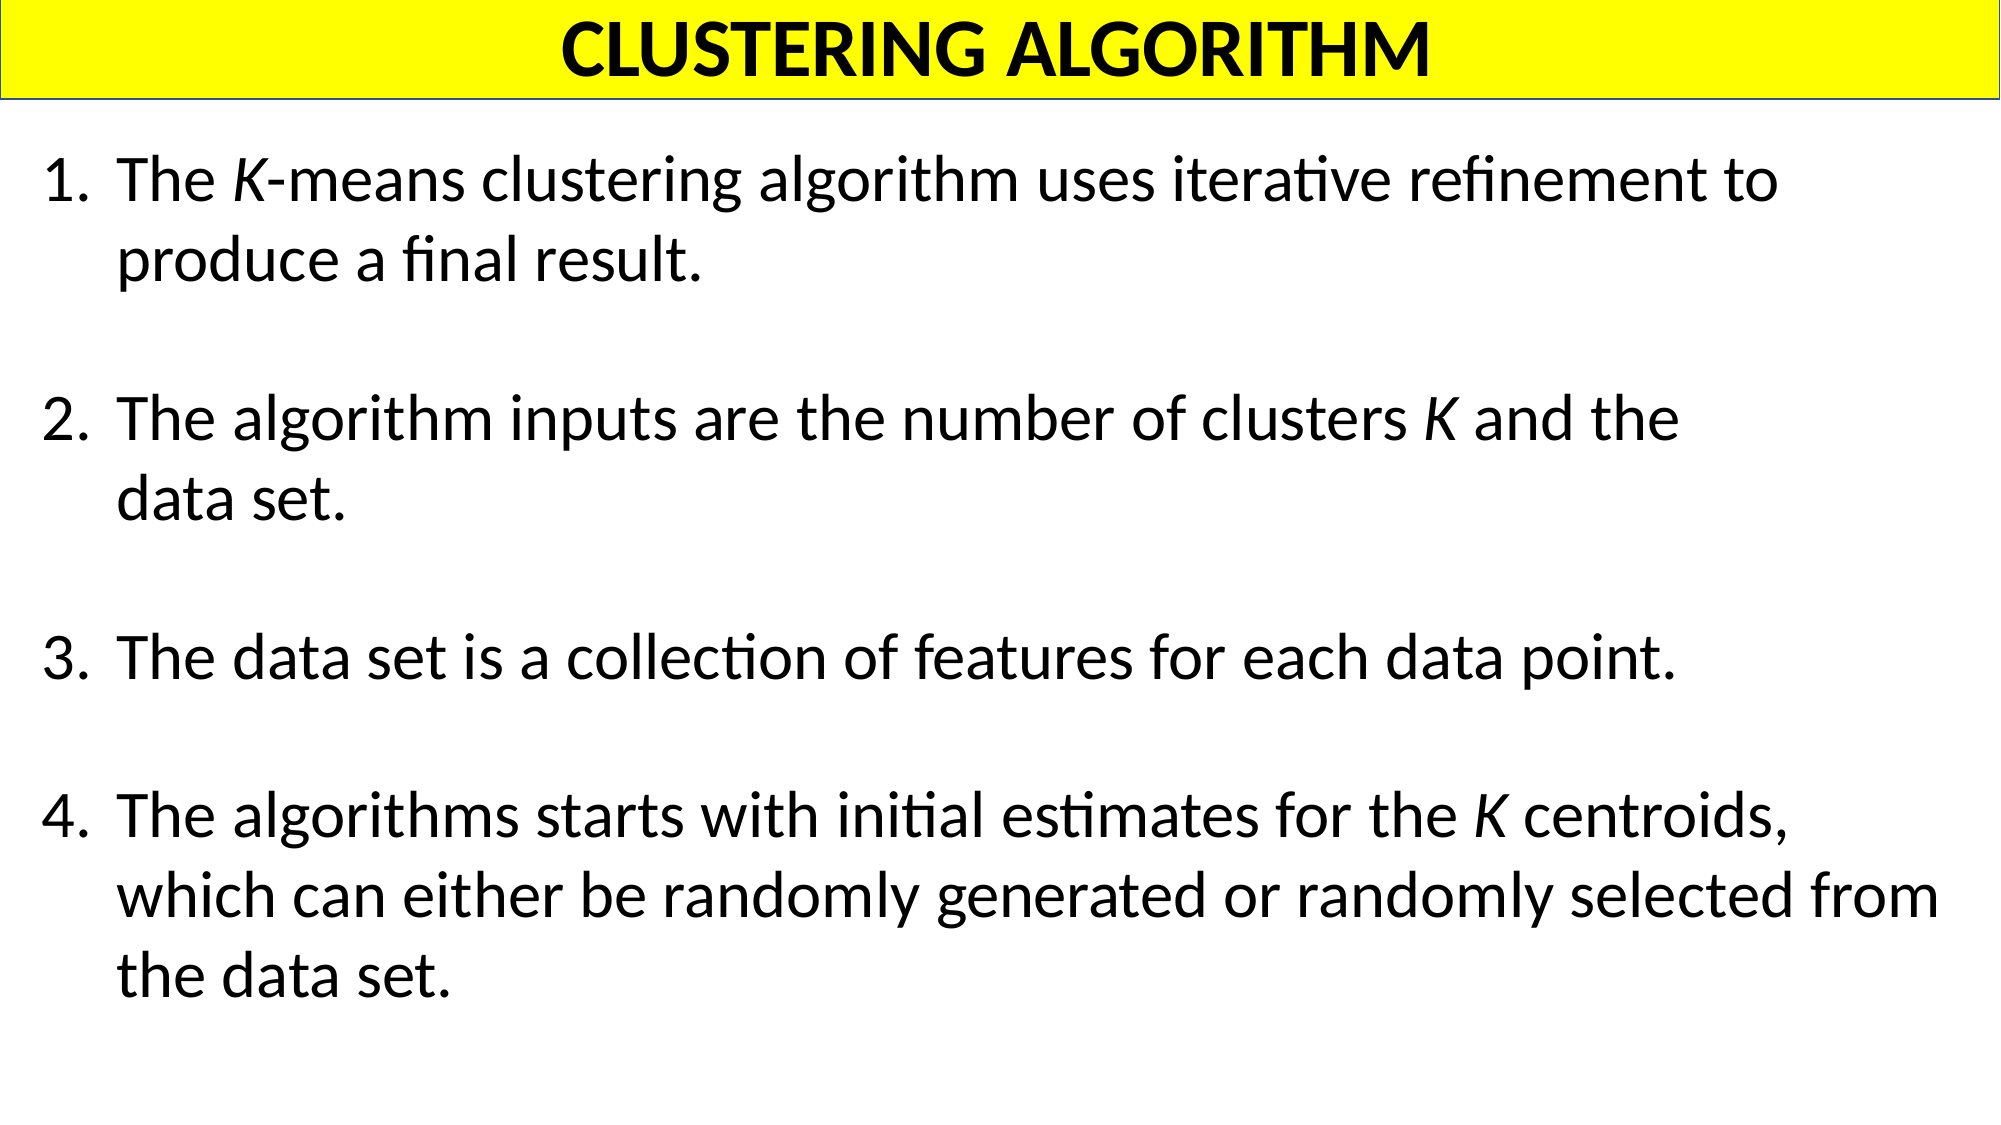

# CLUSTERING ALGORITHM

The Κ-means clustering algorithm uses iterative refinement to produce a final result.

The algorithm inputs are the number of clusters Κ and the data set.

The data set is a collection of features for each data point.

The algorithms starts with initial estimates for the Κ centroids, which can either be randomly generated or randomly selected from the data set.